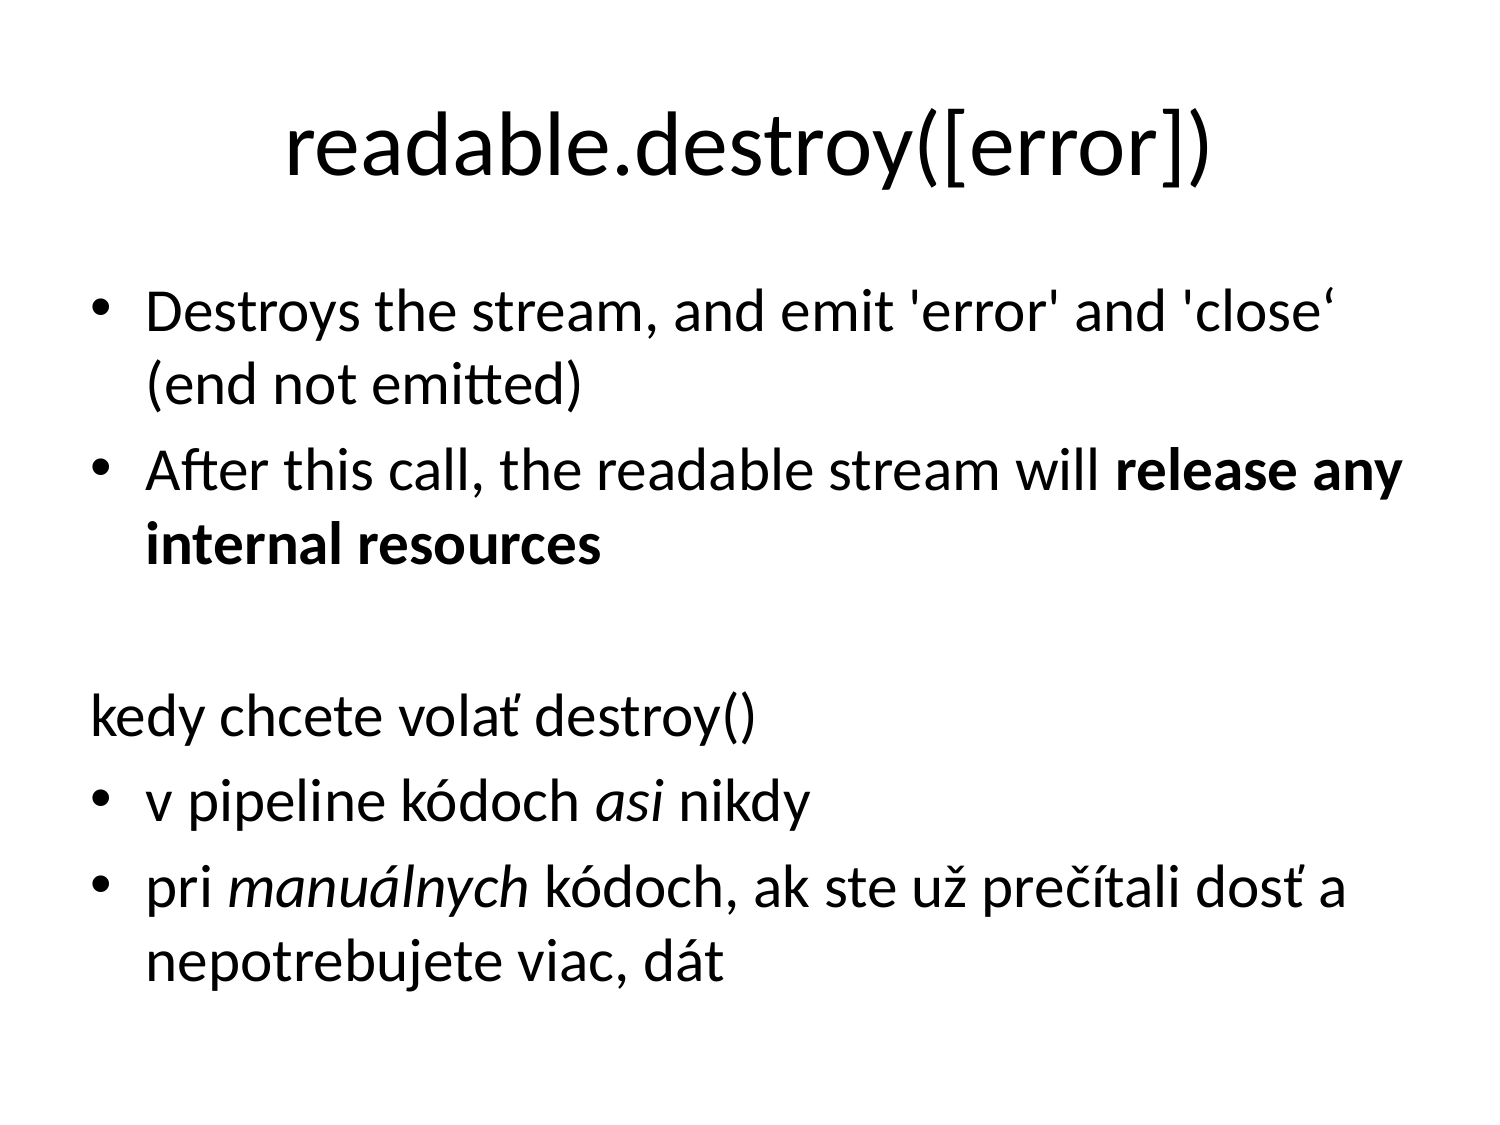

# readable.destroy([error])
Destroys the stream, and emit 'error' and 'close‘ (end not emitted)
After this call, the readable stream will release any internal resources

kedy chcete volať destroy()
v pipeline kódoch asi nikdy
pri manuálnych kódoch, ak ste už prečítali dosť a nepotrebujete viac, dát